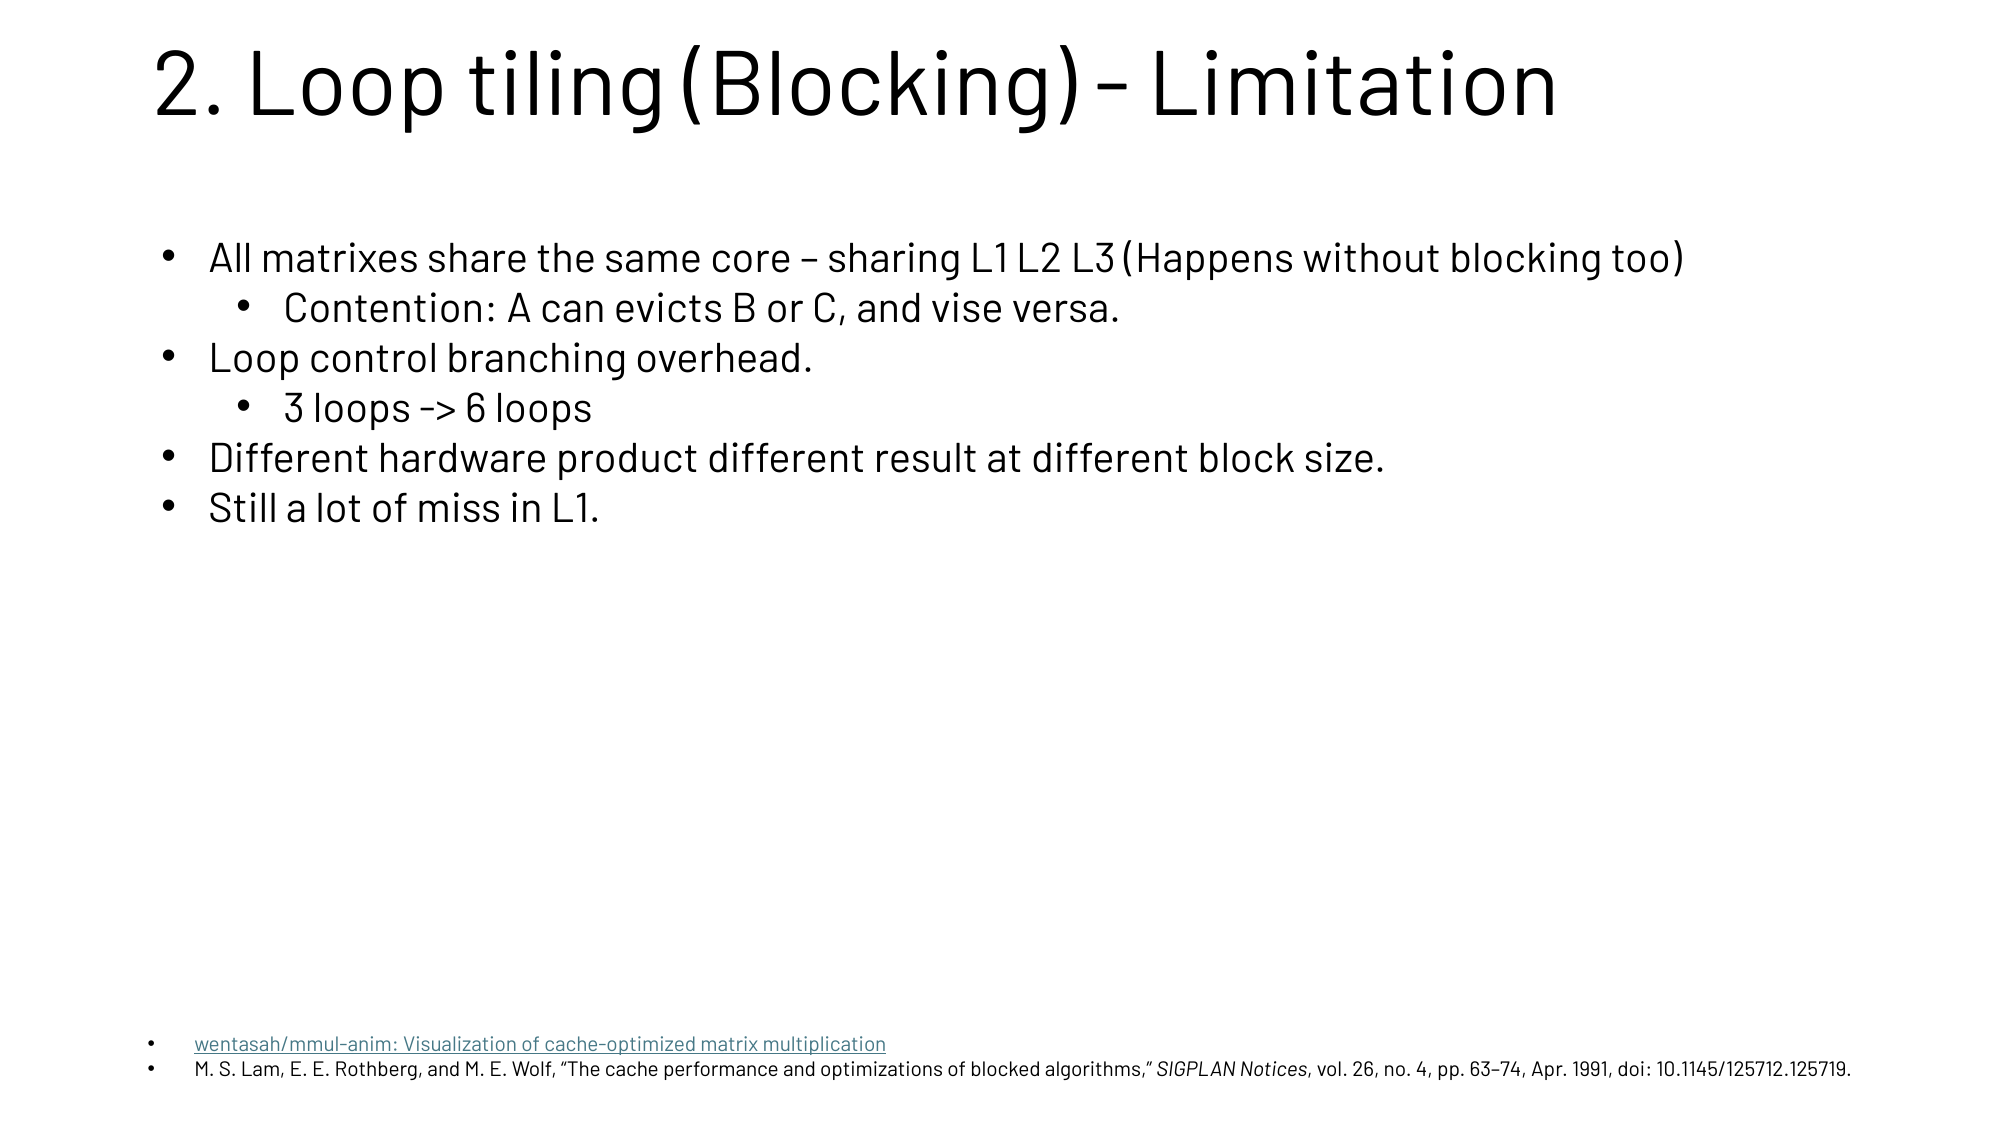

# 2. Loop tiling (Blocking) - Limitation
All matrixes share the same core – sharing L1 L2 L3 (Happens without blocking too)
Contention: A can evicts B or C, and vise versa.
Loop control branching overhead.
3 loops -> 6 loops
Different hardware product different result at different block size.
Still a lot of miss in L1.
wentasah/mmul-anim: Visualization of cache-optimized matrix multiplication
M. S. Lam, E. E. Rothberg, and M. E. Wolf, “The cache performance and optimizations of blocked algorithms,” SIGPLAN Notices, vol. 26, no. 4, pp. 63–74, Apr. 1991, doi: 10.1145/125712.125719.